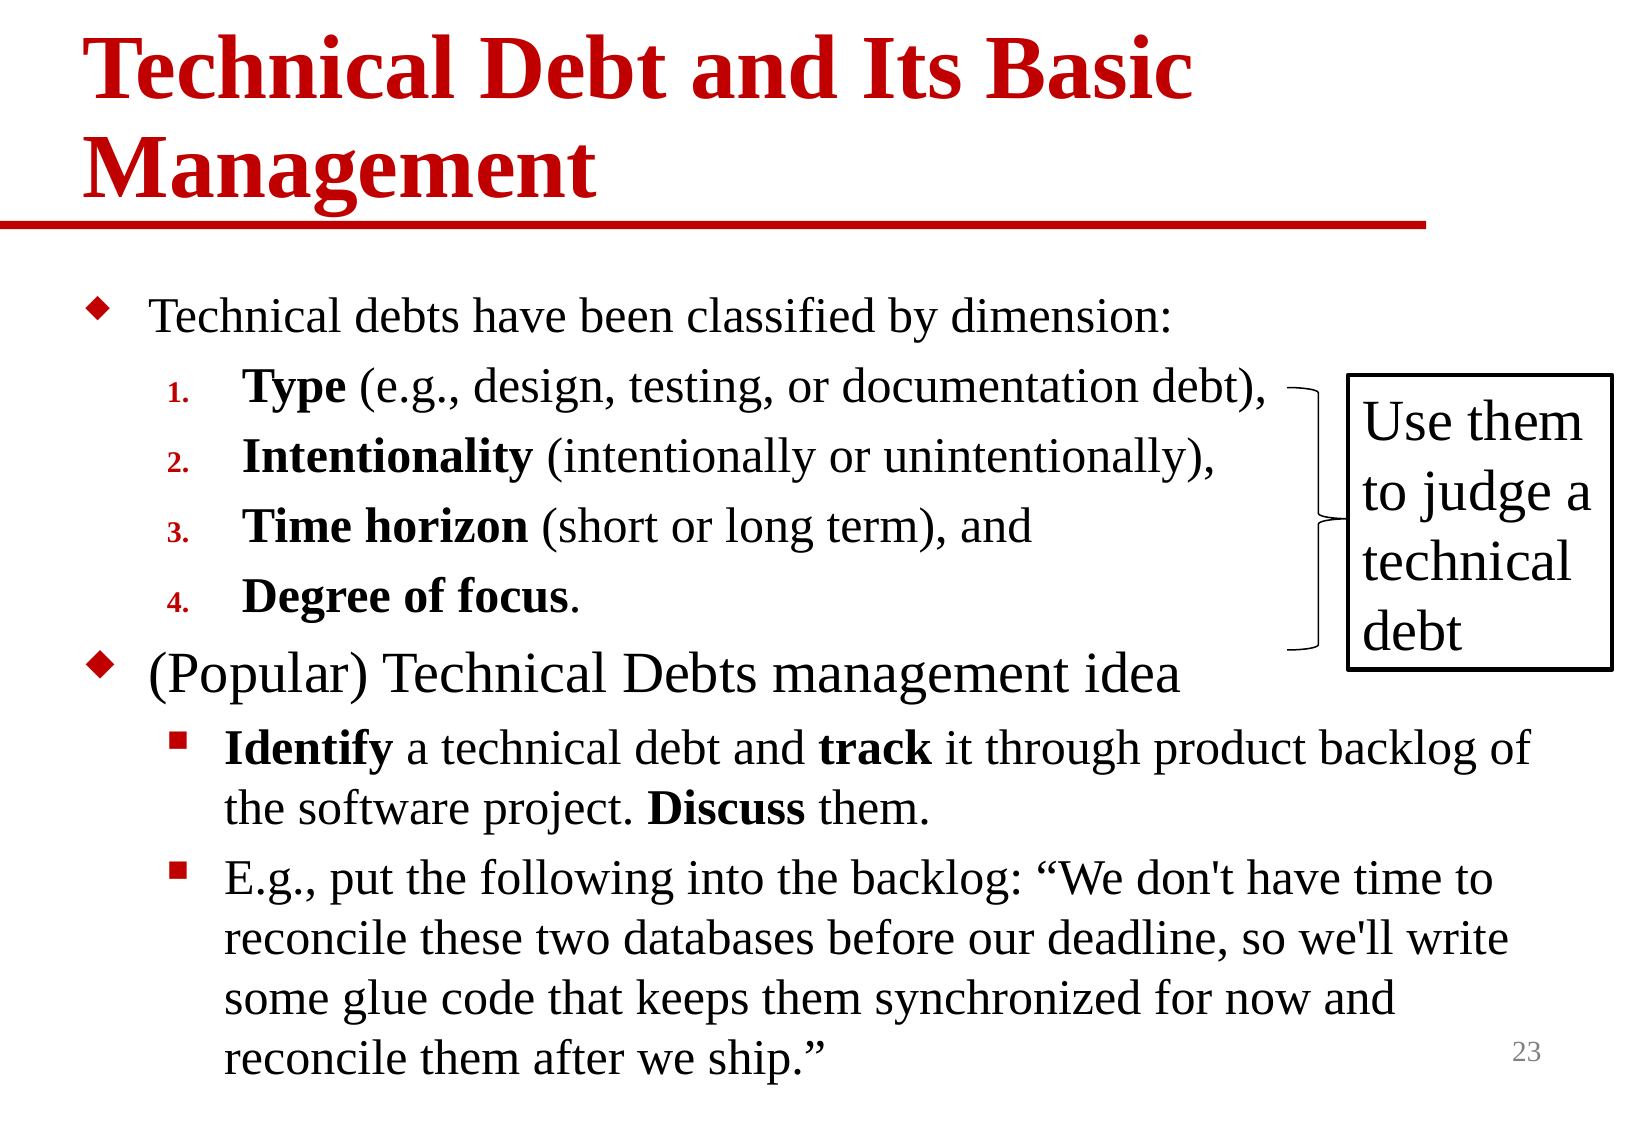

# Technical Debt and Its Basic Management
Technical debts have been classified by dimension:
Type (e.g., design, testing, or documentation debt),
Intentionality (intentionally or unintentionally),
Time horizon (short or long term), and
Degree of focus.
(Popular) Technical Debts management idea
Identify a technical debt and track it through product backlog of the software project. Discuss them.
E.g., put the following into the backlog: “We don't have time to reconcile these two databases before our deadline, so we'll write some glue code that keeps them synchronized for now and reconcile them after we ship.”

Use them to judge a technical debt

23